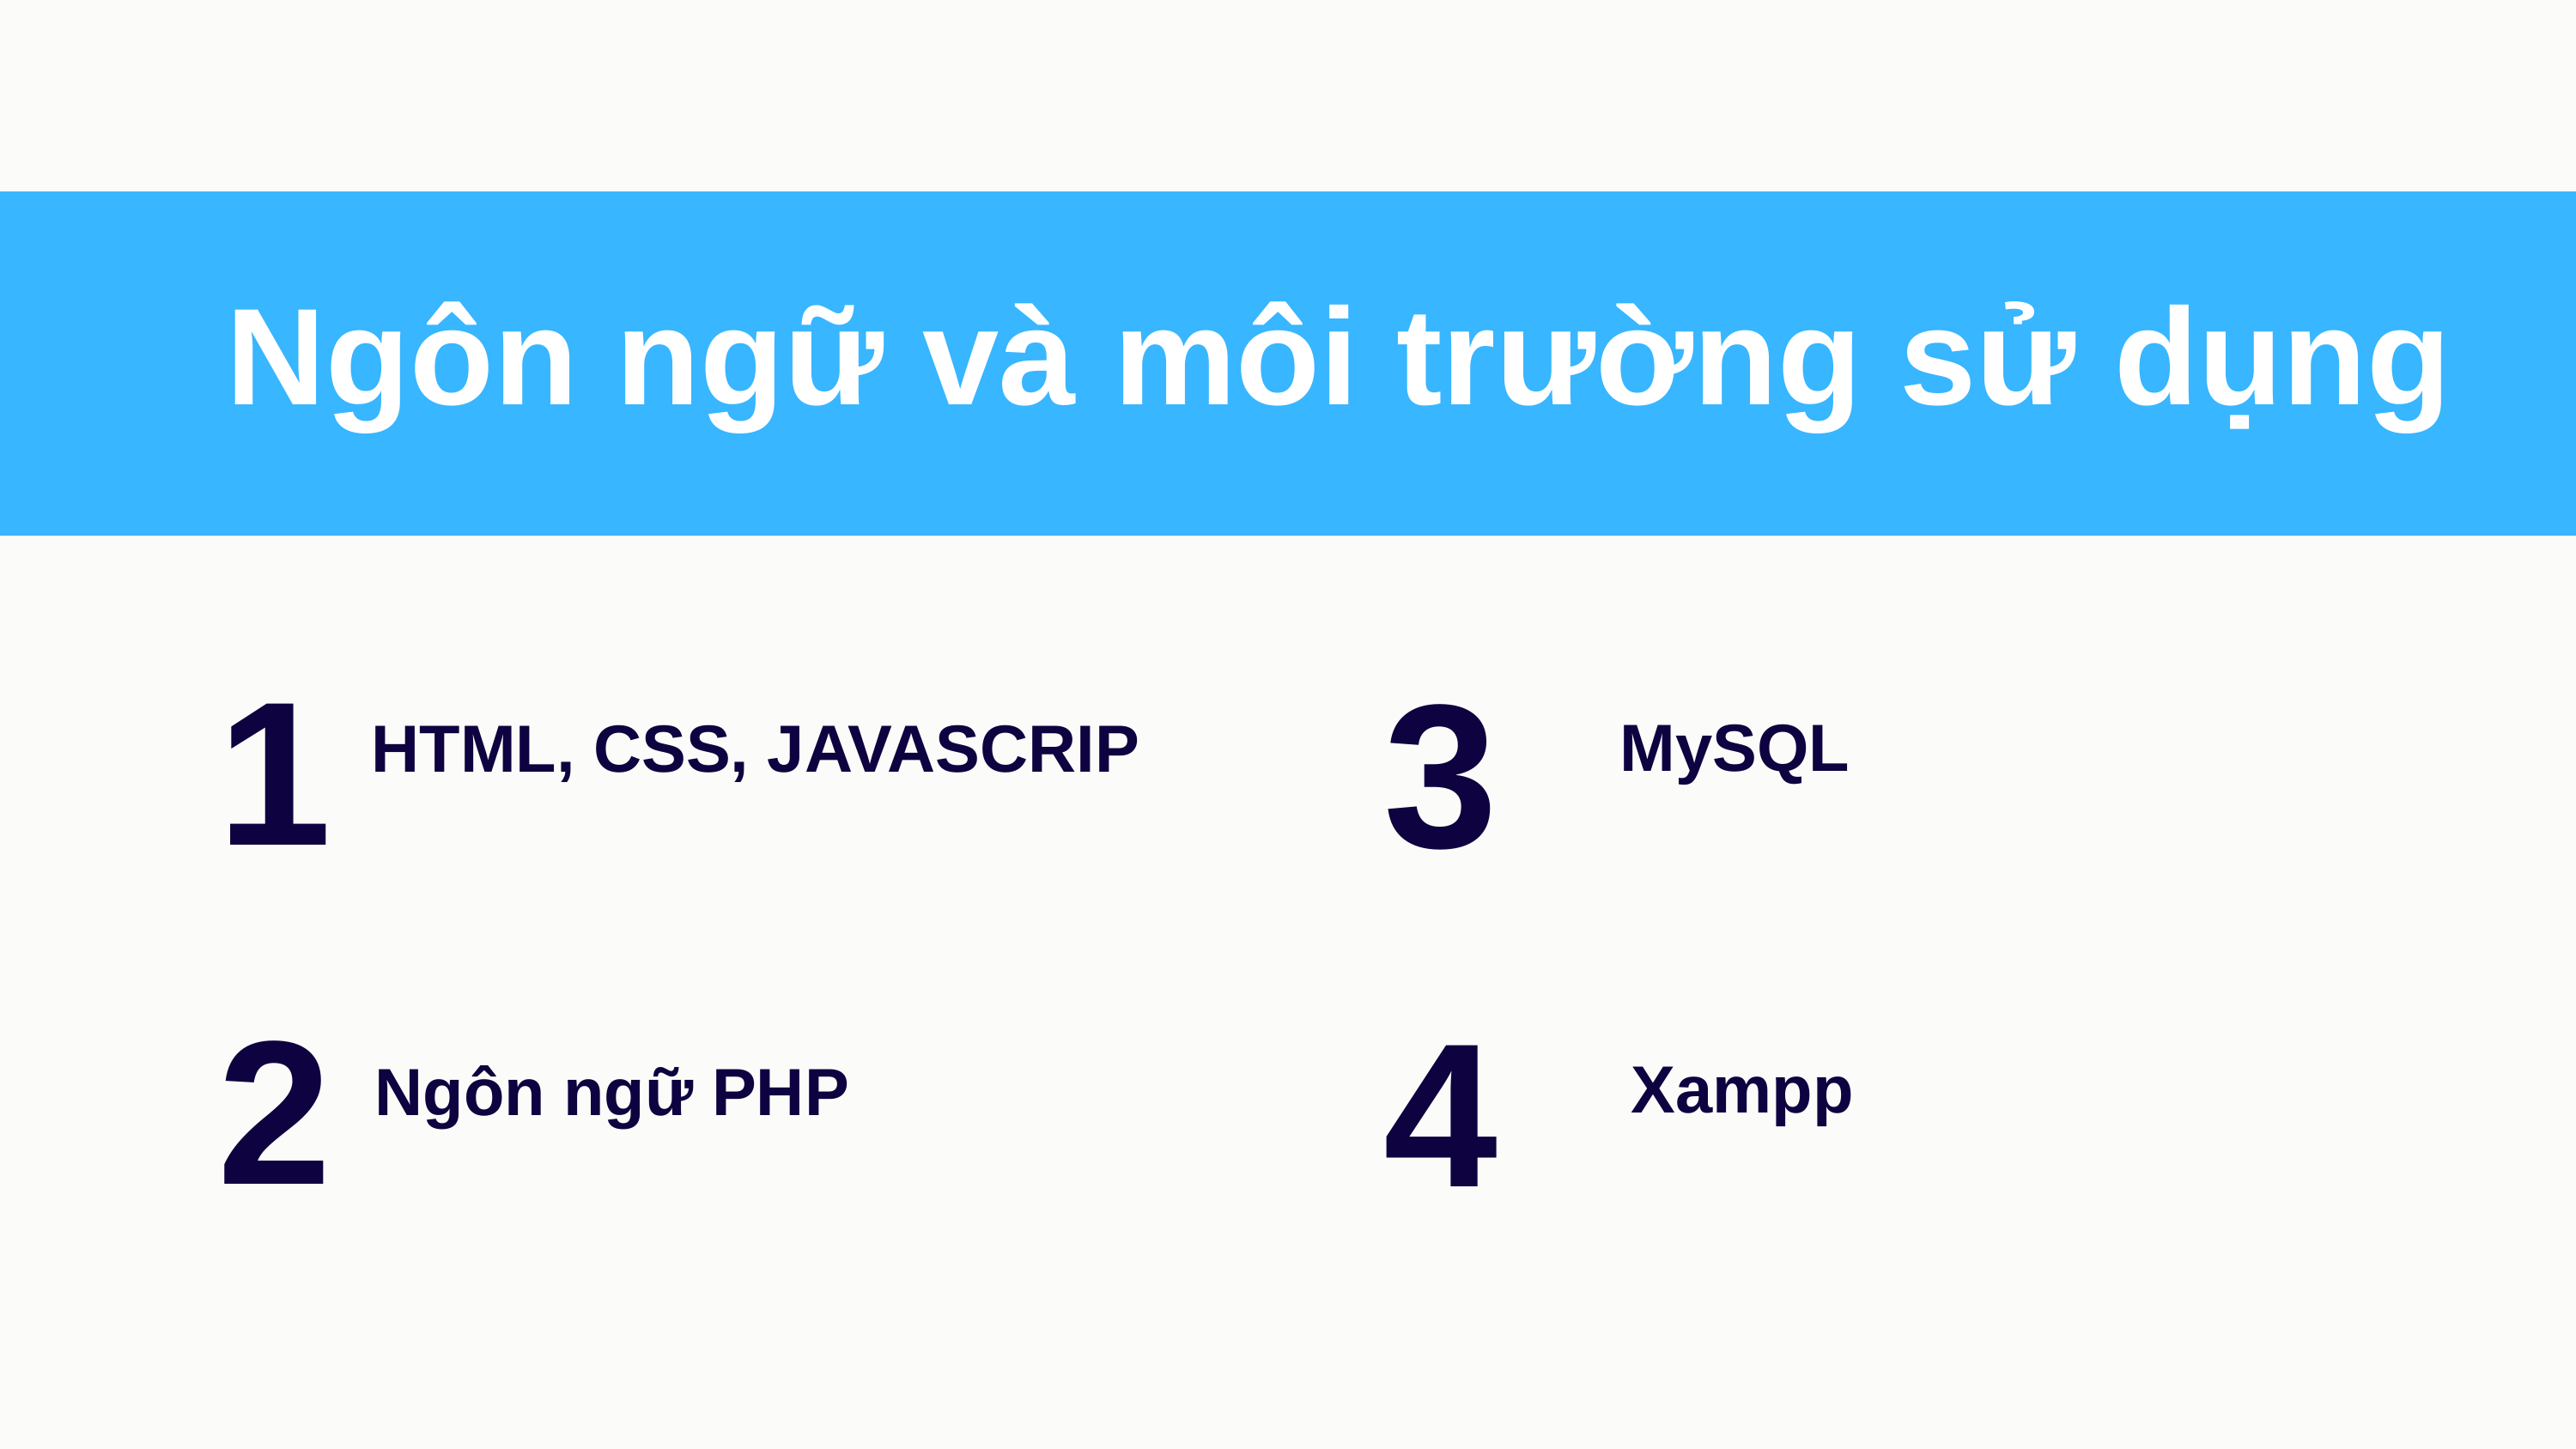

Ngôn ngữ và môi trường sử dụng
1
3
MySQL
HTML, CSS, JAVASCRIP
2
4
 Xampp
Ngôn ngữ PHP